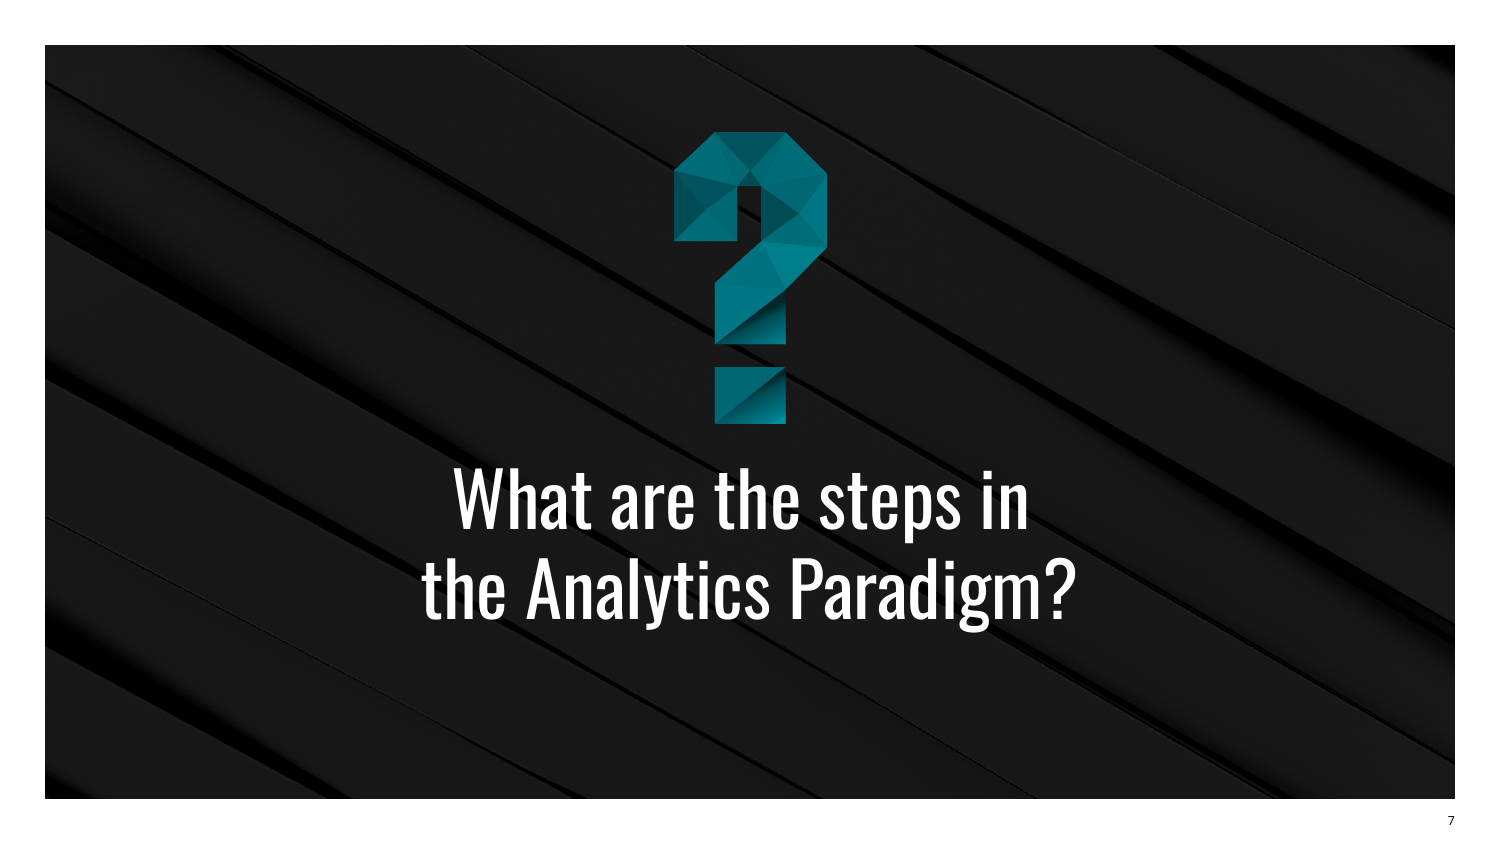

# What are the steps in
the Analytics Paradigm?